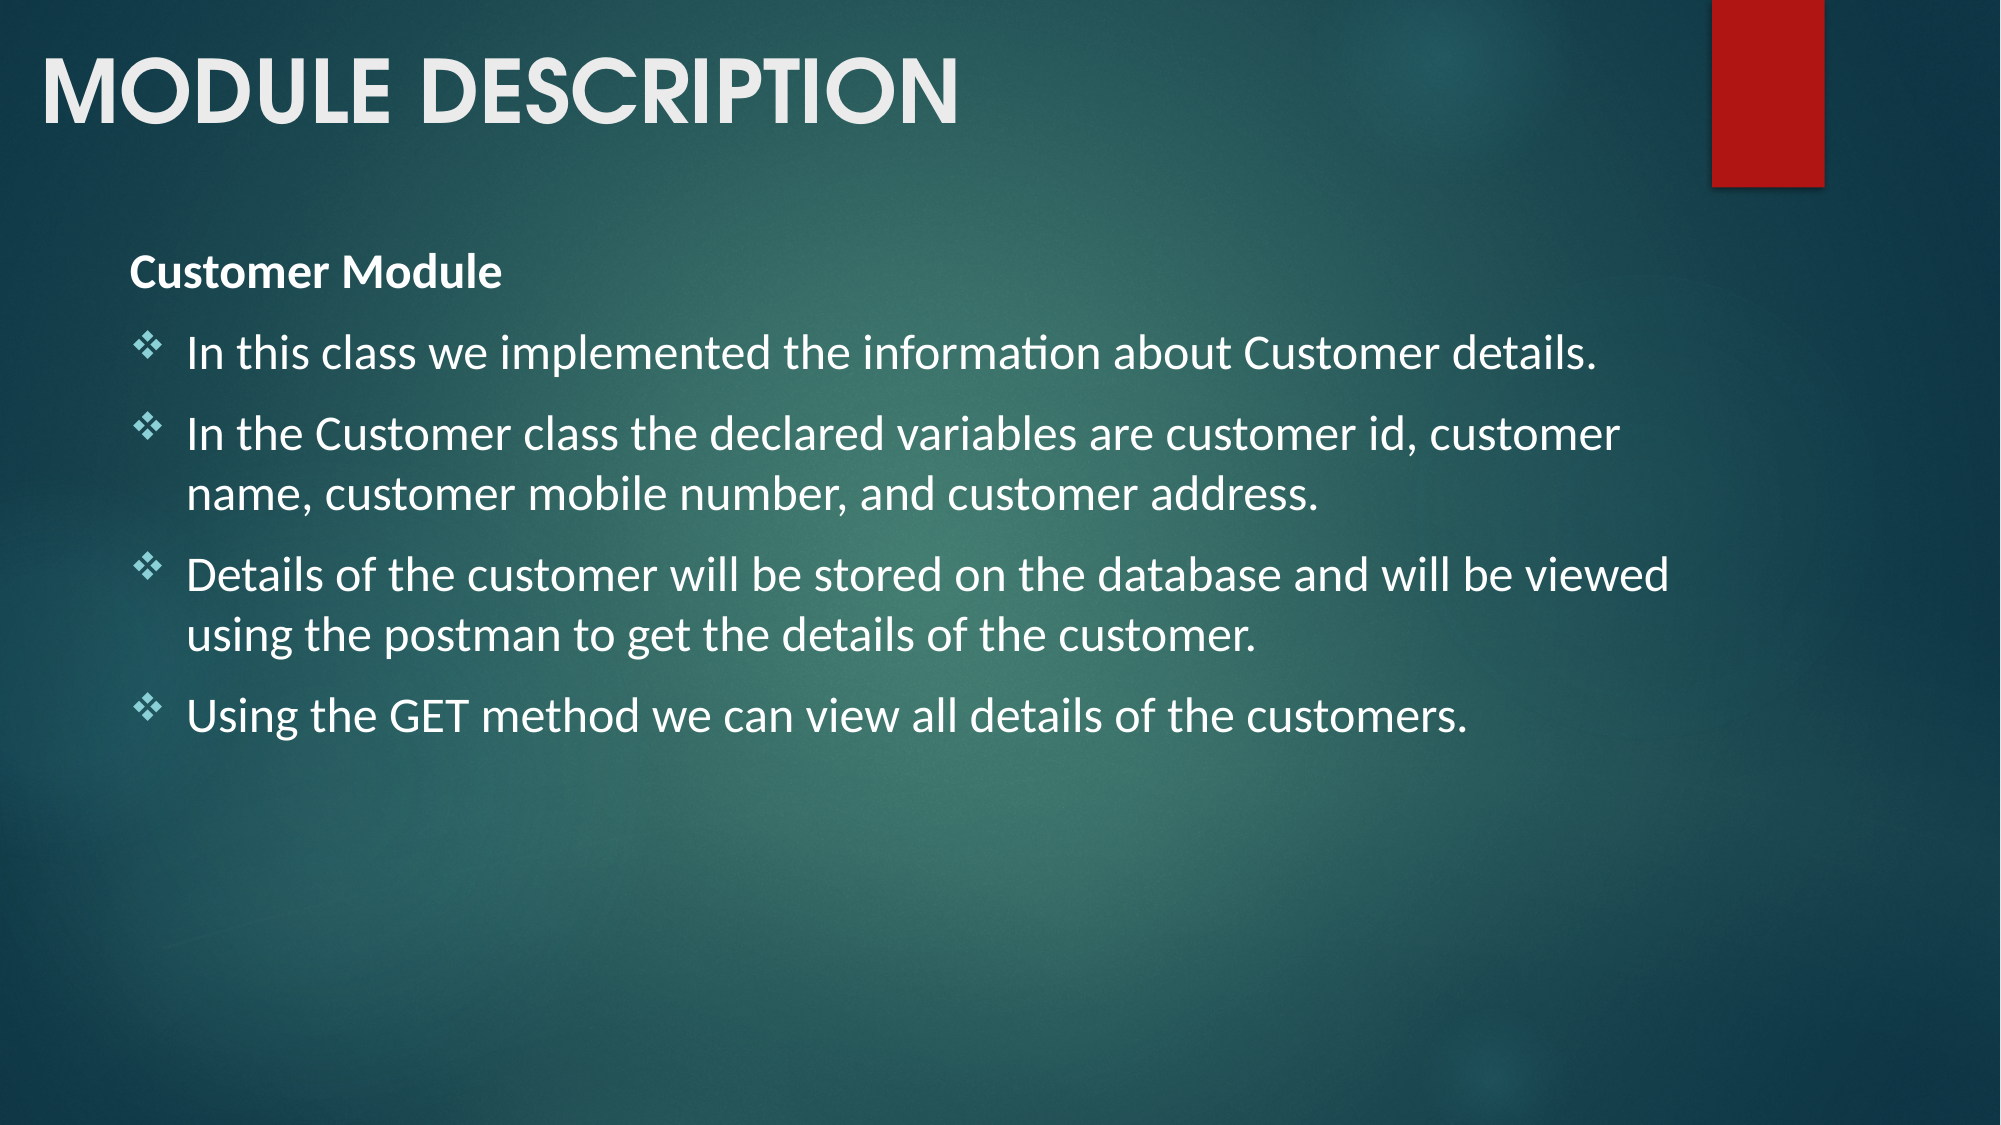

# MODULE DESCRIPTION
Customer Module
In this class we implemented the information about Customer details.
In the Customer class the declared variables are customer id, customer name, customer mobile number, and customer address.
Details of the customer will be stored on the database and will be viewed using the postman to get the details of the customer.
Using the GET method we can view all details of the customers.